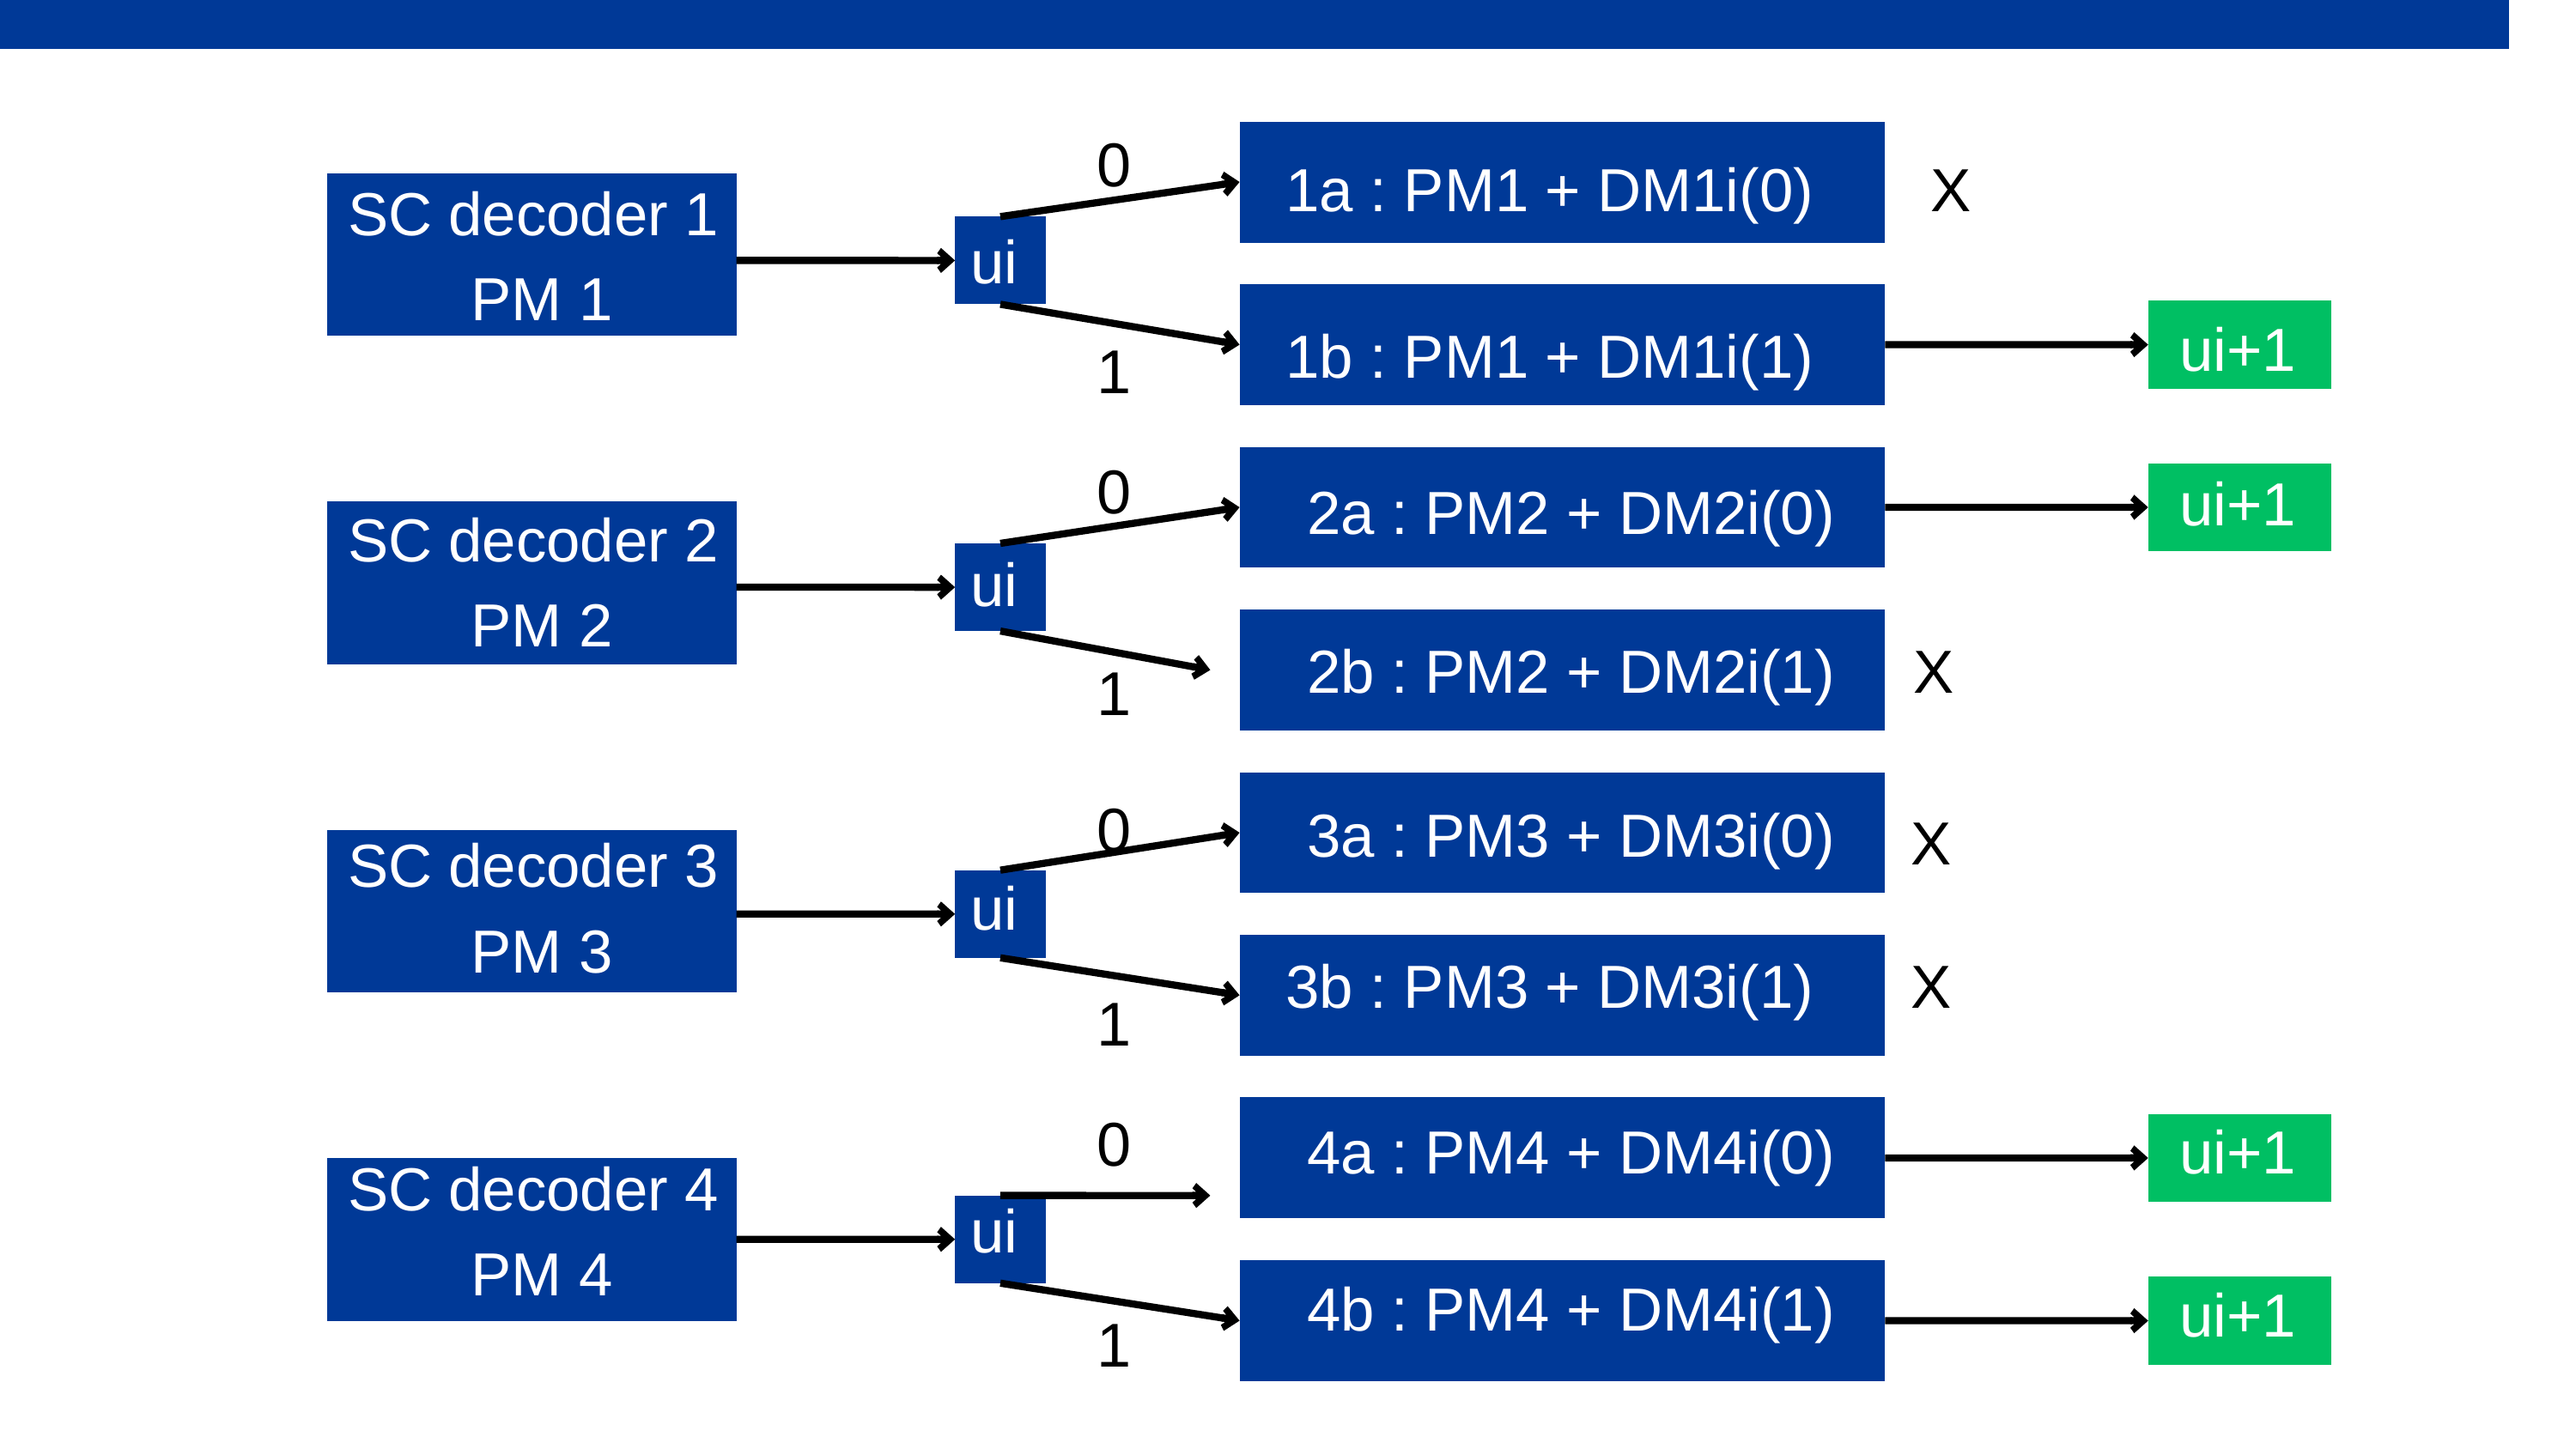

0

1a : PM1 + DM1i(0)
X
SC decoder 1
PM 1
ui
ui+1
1b : PM1 + DM1i(1)
1
0
ui+1
2a : PM2 + DM2i(0)
SC decoder 2
PM 2
ui
2b : PM2 + DM2i(1)
X
1
0
3a : PM3 + DM3i(0)
X
SC decoder 3
PM 3
ui
3b : PM3 + DM3i(1)
X
1
0
4a : PM4 + DM4i(0)
ui+1
SC decoder 4
PM 4
ui
4b : PM4 + DM4i(1)
ui+1
1